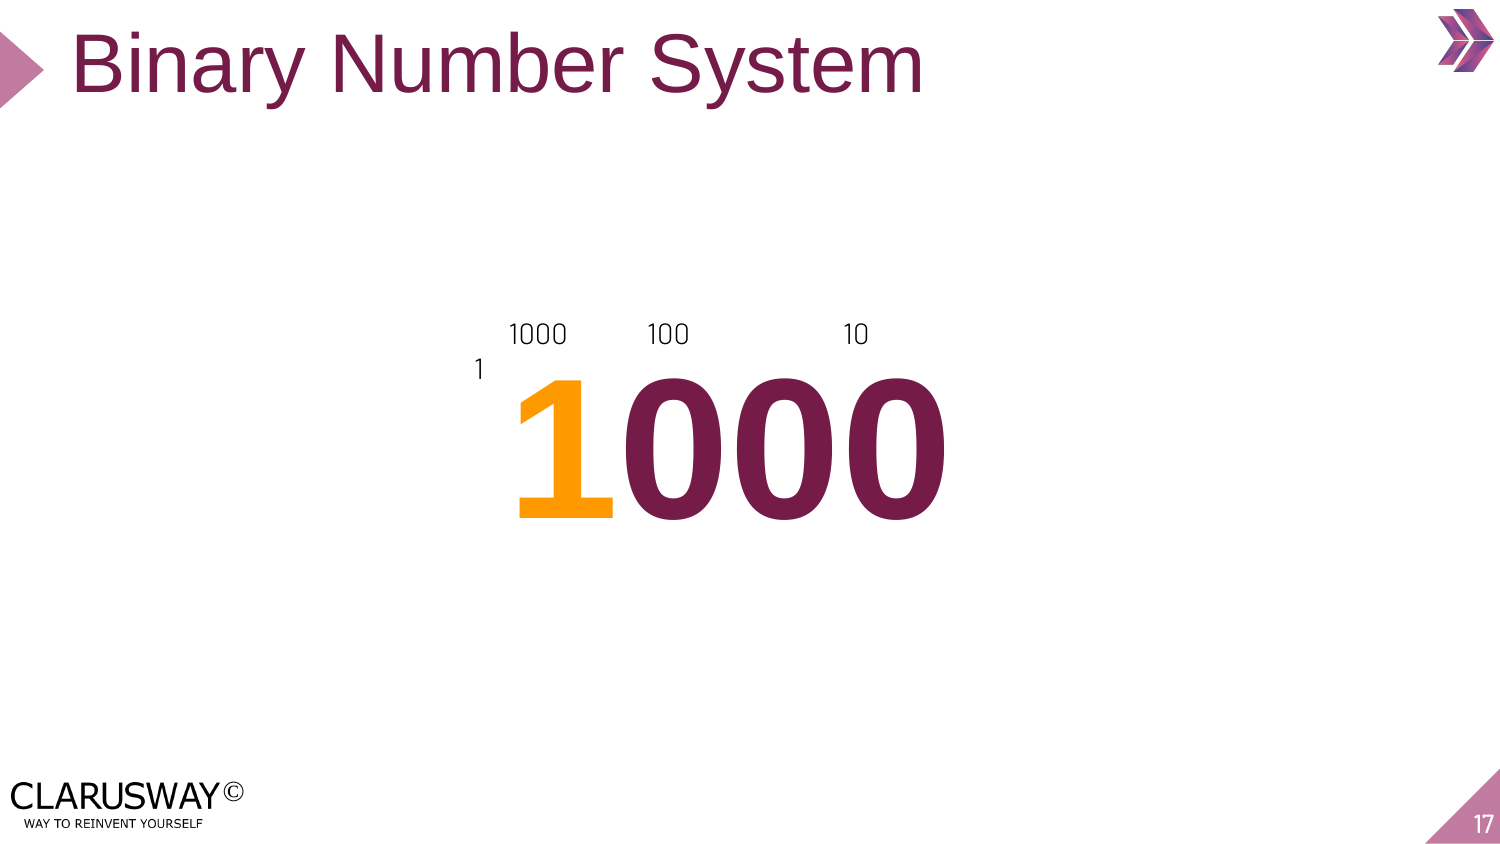

Binary Number System
      1000	    100	            10	     1
1000
17